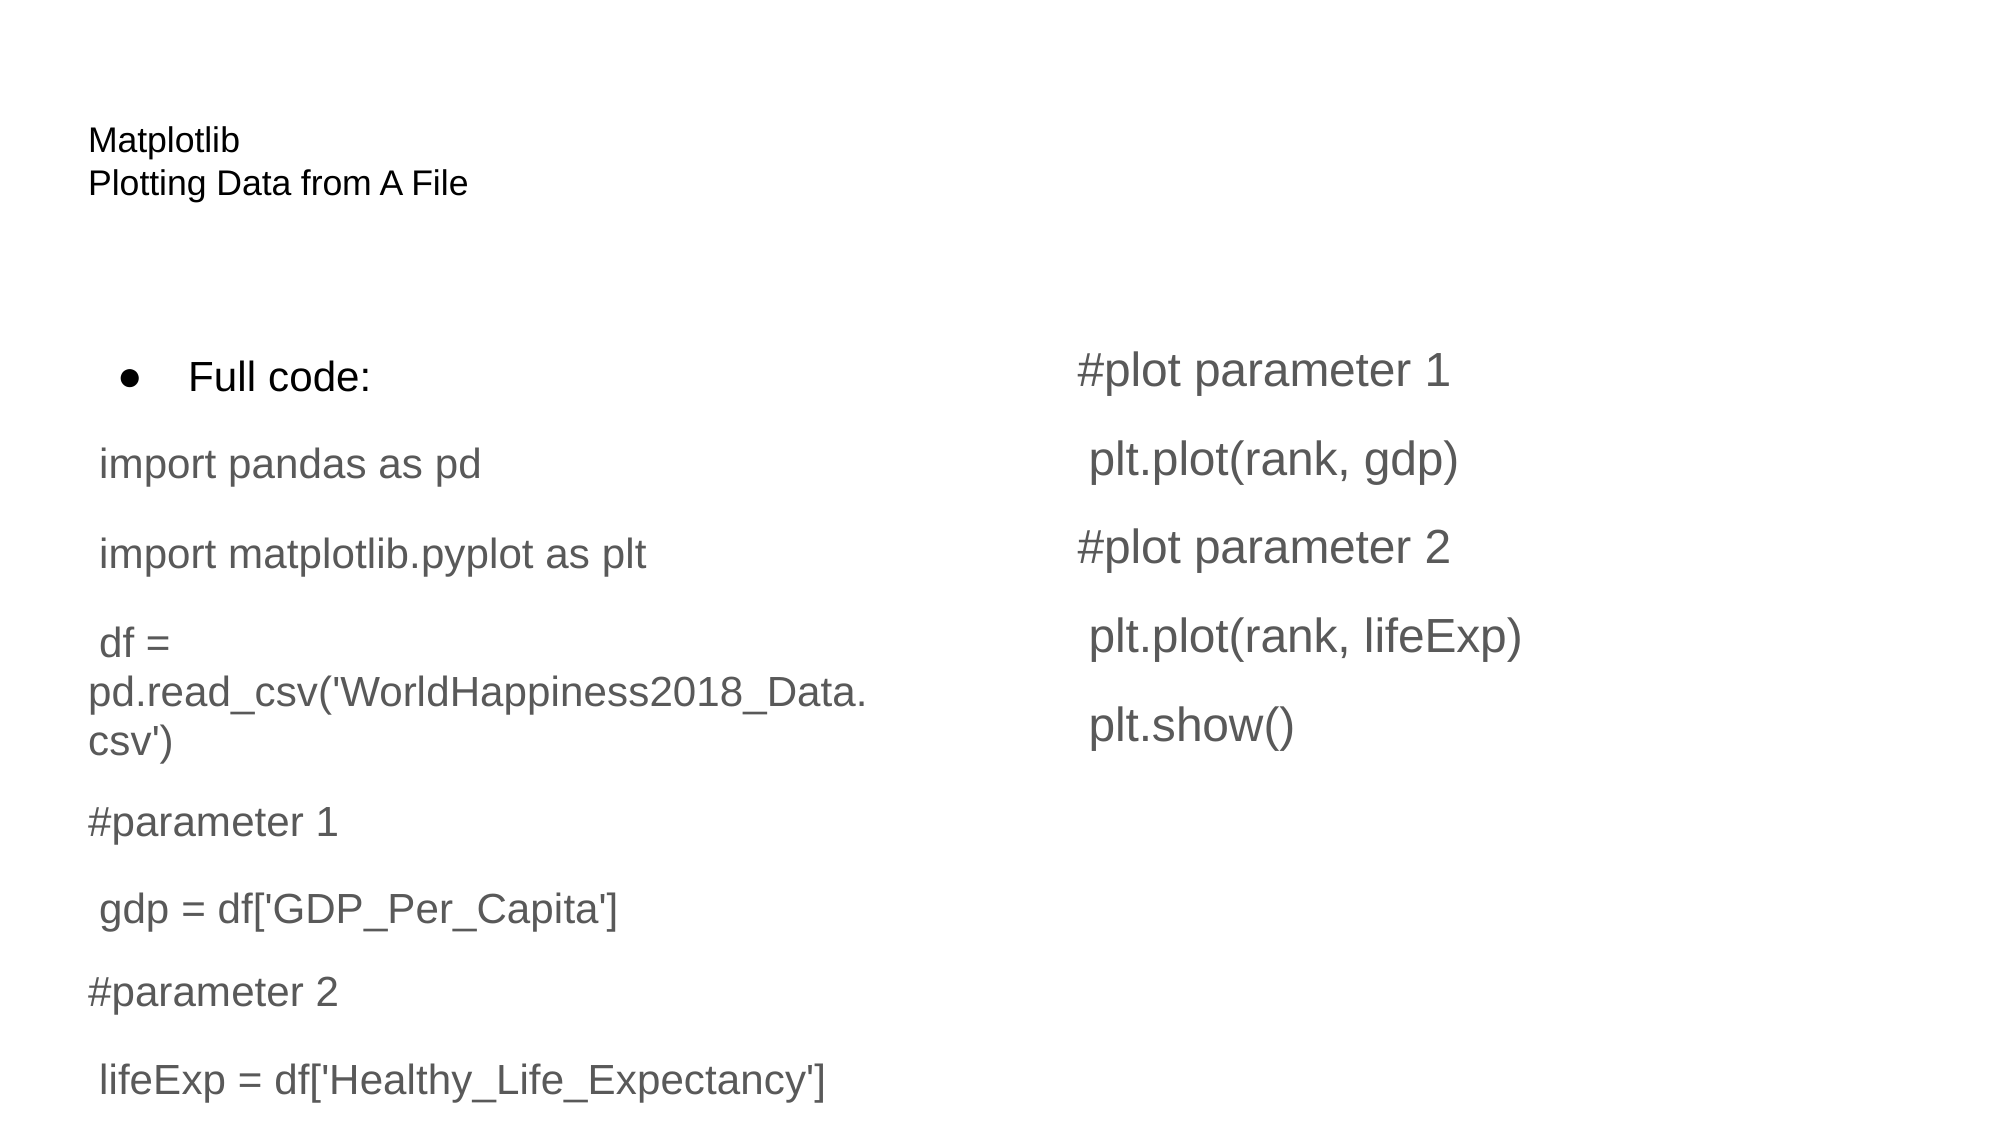

# Matplotlib
Plotting Data from A File

#plot parameter 1
 plt.plot(rank, gdp)
#plot parameter 2
 plt.plot(rank, lifeExp)
 plt.show()

Full code:
 import pandas as pd
 import matplotlib.pyplot as plt
 df = pd.read_csv('WorldHappiness2018_Data.csv')
#parameter 1
 gdp = df['GDP_Per_Capita']
#parameter 2
 lifeExp = df['Healthy_Life_Expectancy']